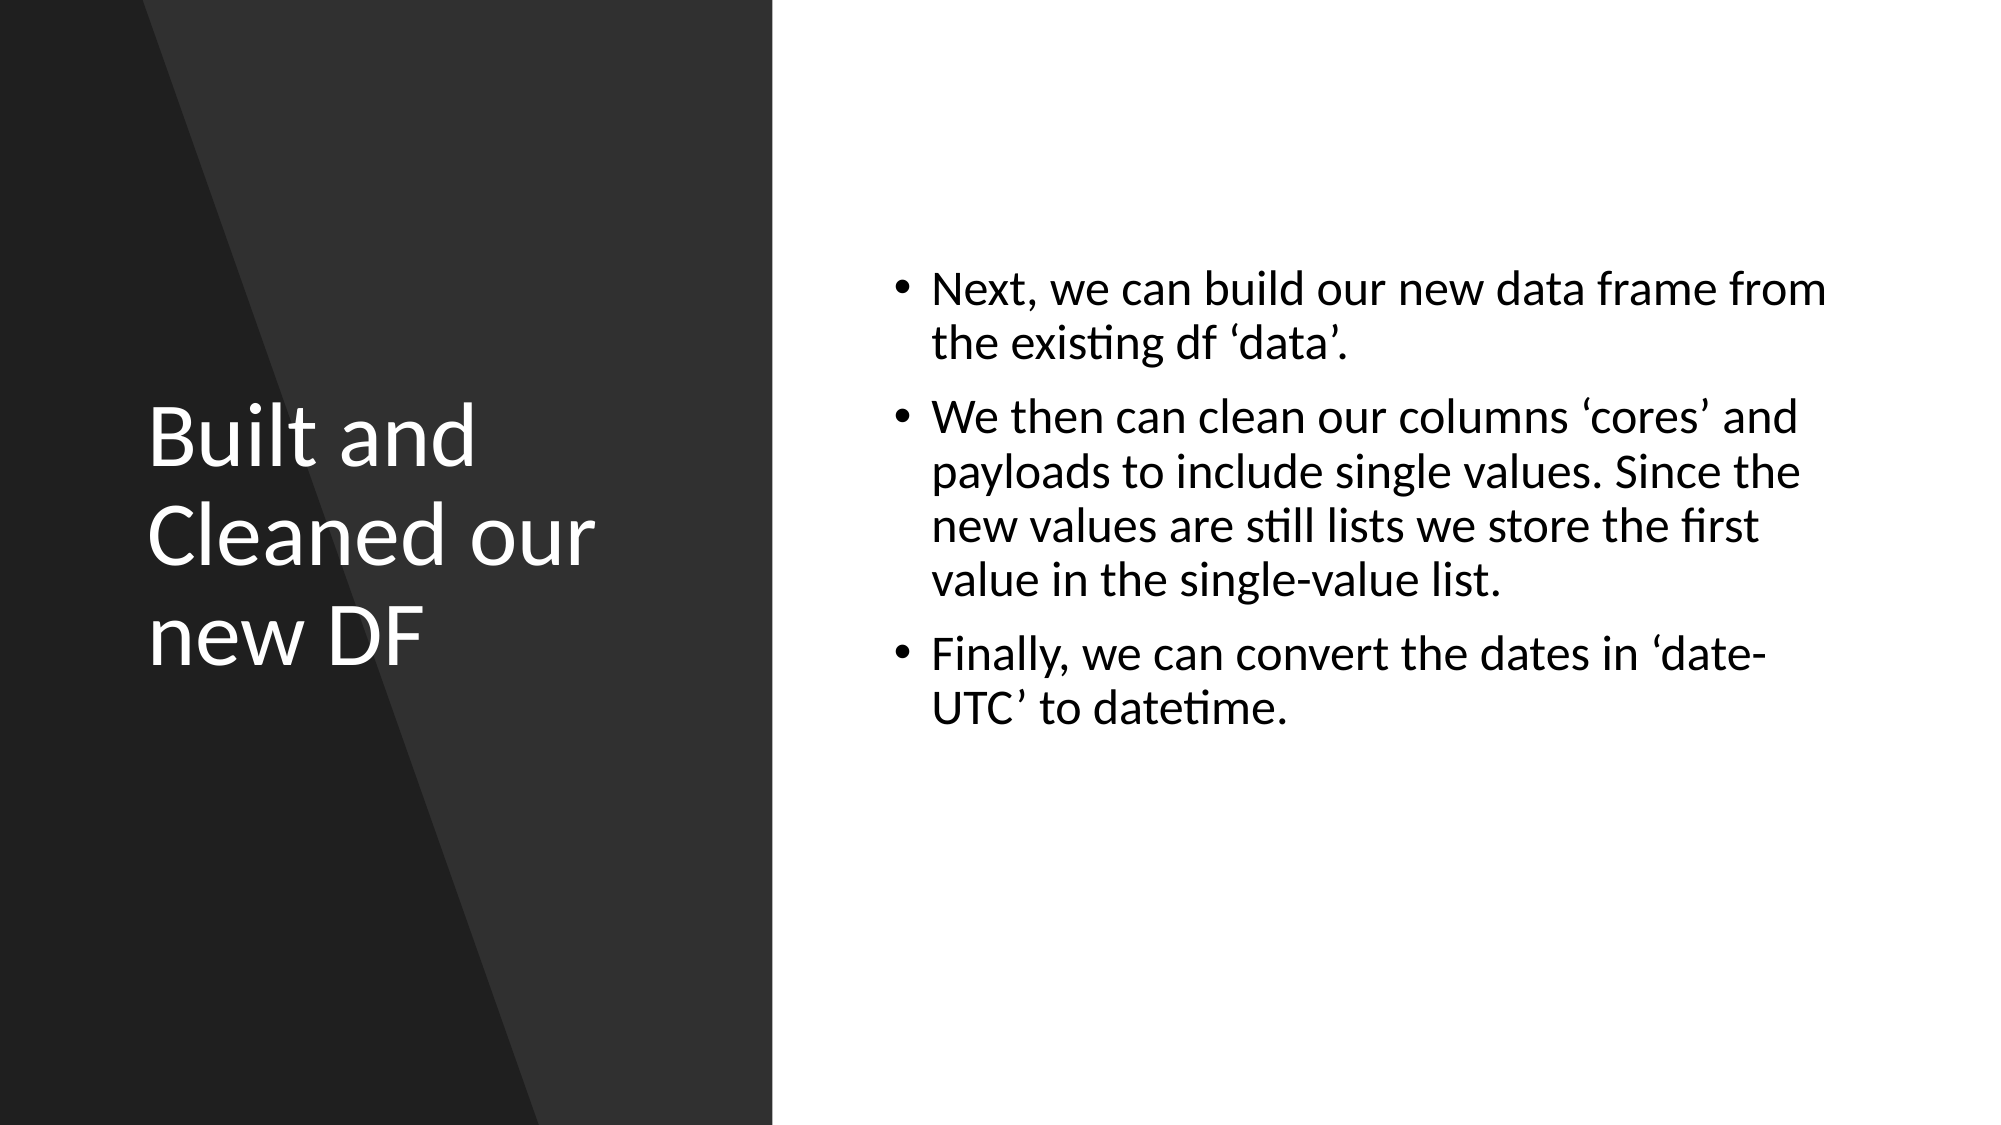

# Built and Cleaned our new DF
Next, we can build our new data frame from the existing df ‘data’.
We then can clean our columns ‘cores’ and payloads to include single values. Since the new values are still lists we store the first value in the single-value list.
Finally, we can convert the dates in ‘date-UTC’ to datetime.